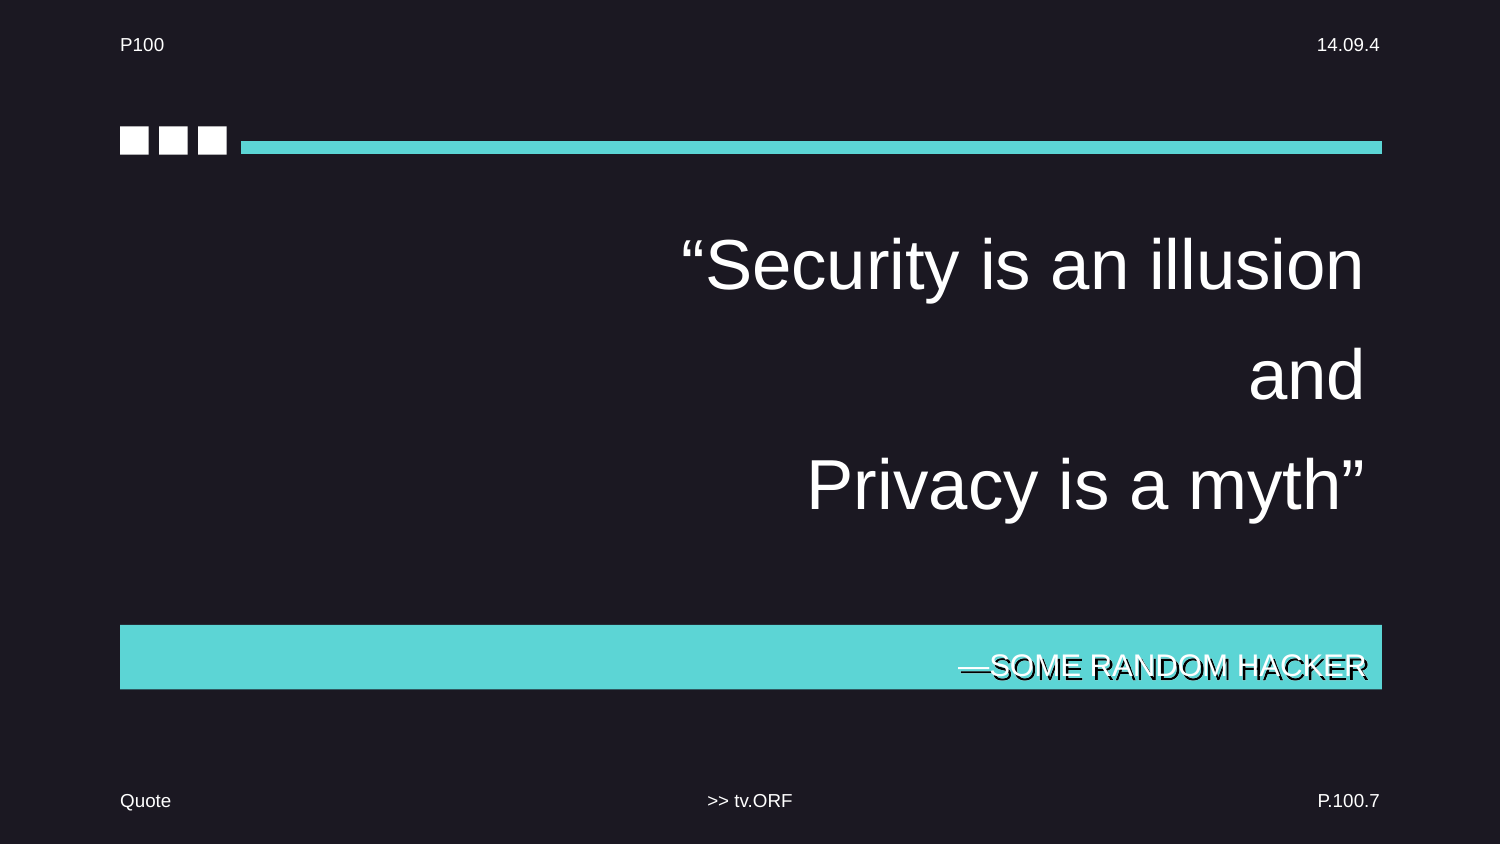

“Security is an illusion
and
Privacy is a myth”
# —SOME RANDOM HACKER
Quote
>> tv.ORF
P.100.7